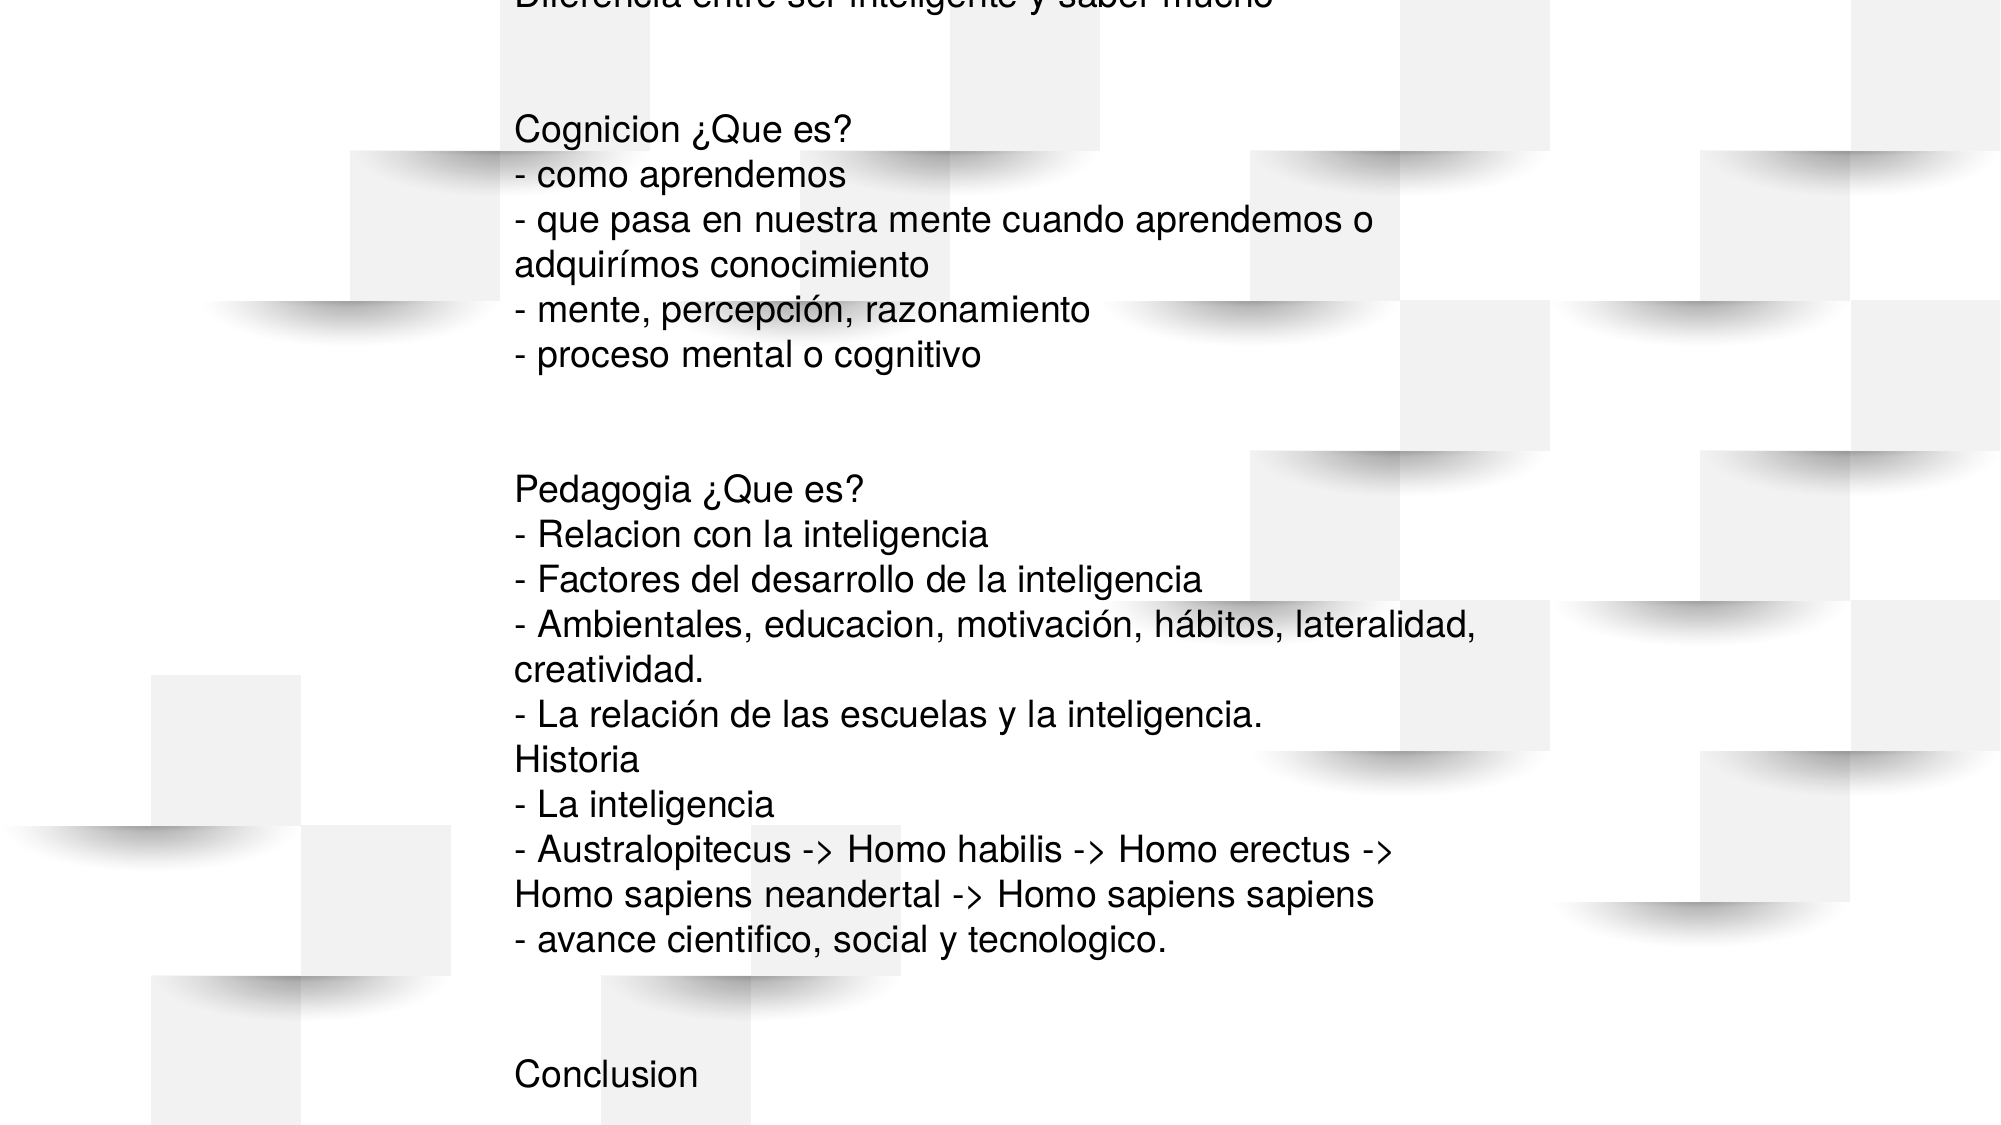

¿Que es?
Que es la inteligencia
Que es el conocimiento
Diferencia entre ser inteligente y saber mucho

Cognicion ¿Que es?
- como aprendemos
- que pasa en nuestra mente cuando aprendemos o adquirímos conocimiento
- mente, percepción, razonamiento
- proceso mental o cognitivo

Pedagogia ¿Que es?
- Relacion con la inteligencia
- Factores del desarrollo de la inteligencia
- Ambientales, educacion, motivación, hábitos, lateralidad, creatividad.
- La relación de las escuelas y la inteligencia.
Historia
- La inteligencia
- Australopitecus -> Homo habilis -> Homo erectus -> Homo sapiens neandertal -> Homo sapiens sapiens
- avance cientifico, social y tecnologico.

Conclusion

Historia, La inteligencia y nuestro avance científico, social y tecnológico
#